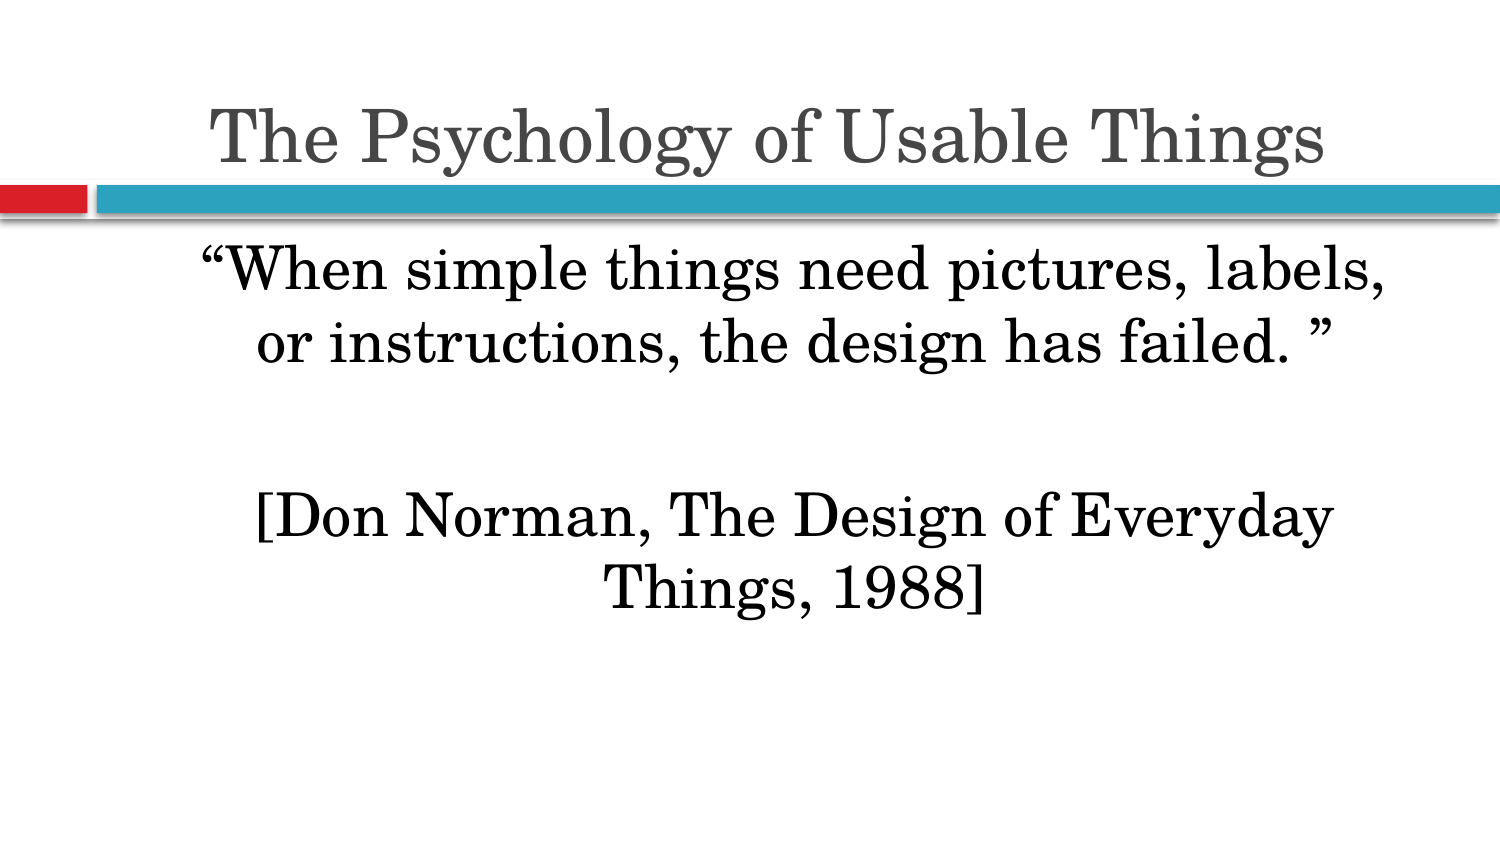

# The Psychology of Usable Things
	“When simple things need pictures, labels, or instructions, the design has failed. ”

	[Don Norman, The Design of Everyday Things, 1988]